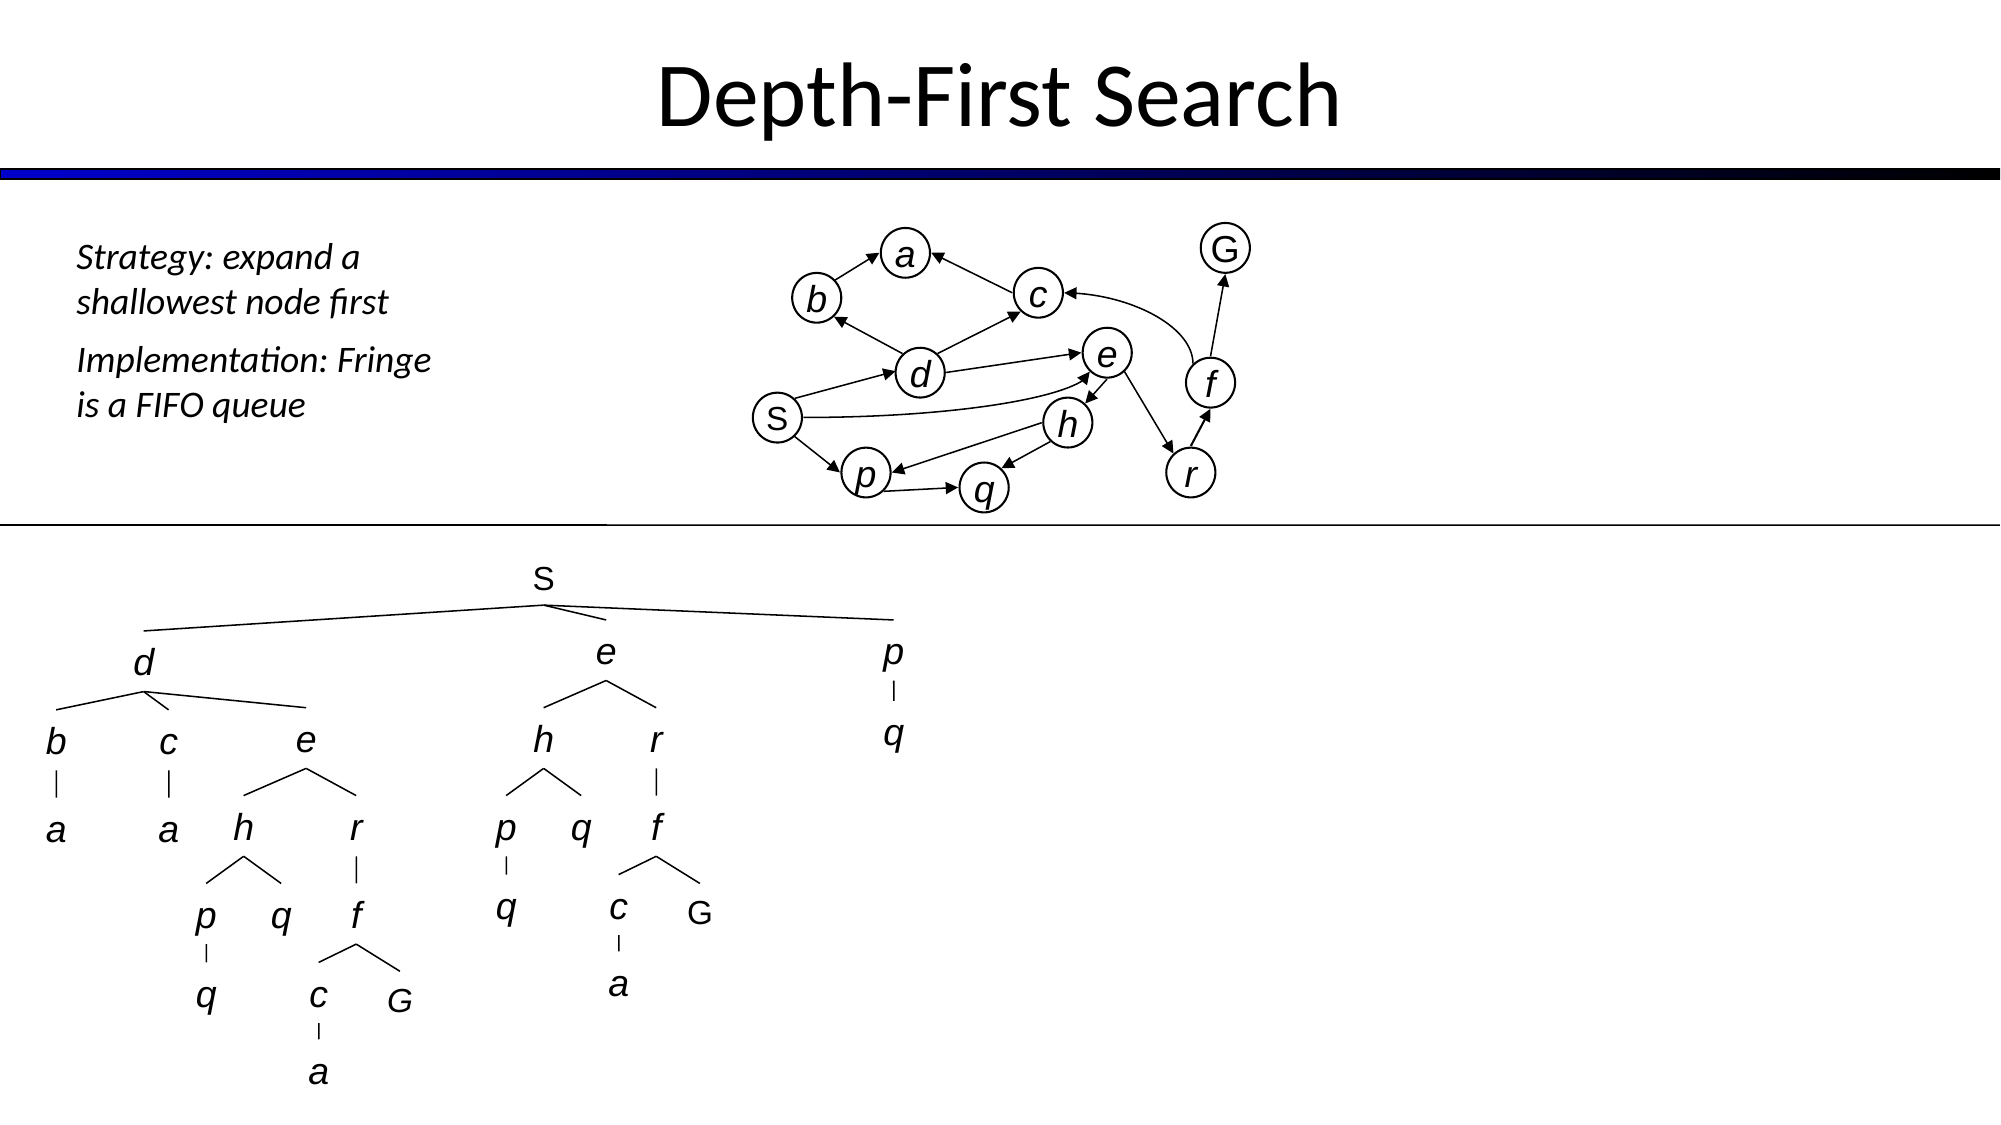

Depth-First Search
G
a

c
b

e
d

f

S
h

p
r
q

Strategy: expand a shallowest node first
Implementation: Fringe is a FIFO queue

S

e

h
r

p
q
f

q
c
G

a
p
d

q
e

h
r

p
q
f

q
c
G

a
b
c

a
a